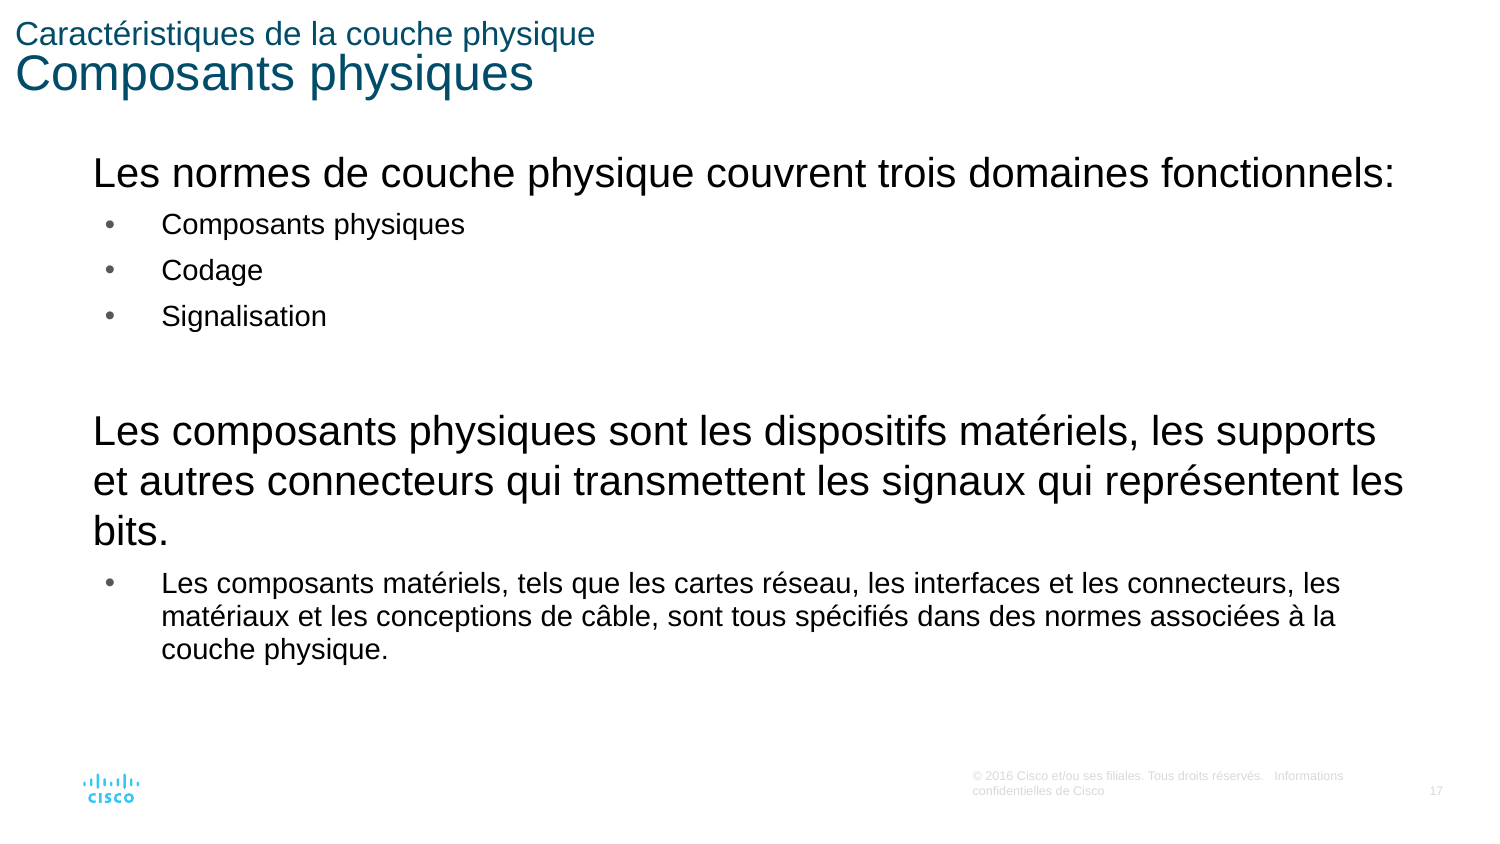

# Caractéristiques de la couche physique Composants physiques
Les normes de couche physique couvrent trois domaines fonctionnels:
Composants physiques
Codage
Signalisation

Les composants physiques sont les dispositifs matériels, les supports et autres connecteurs qui transmettent les signaux qui représentent les bits.
Les composants matériels, tels que les cartes réseau, les interfaces et les connecteurs, les matériaux et les conceptions de câble, sont tous spécifiés dans des normes associées à la couche physique.